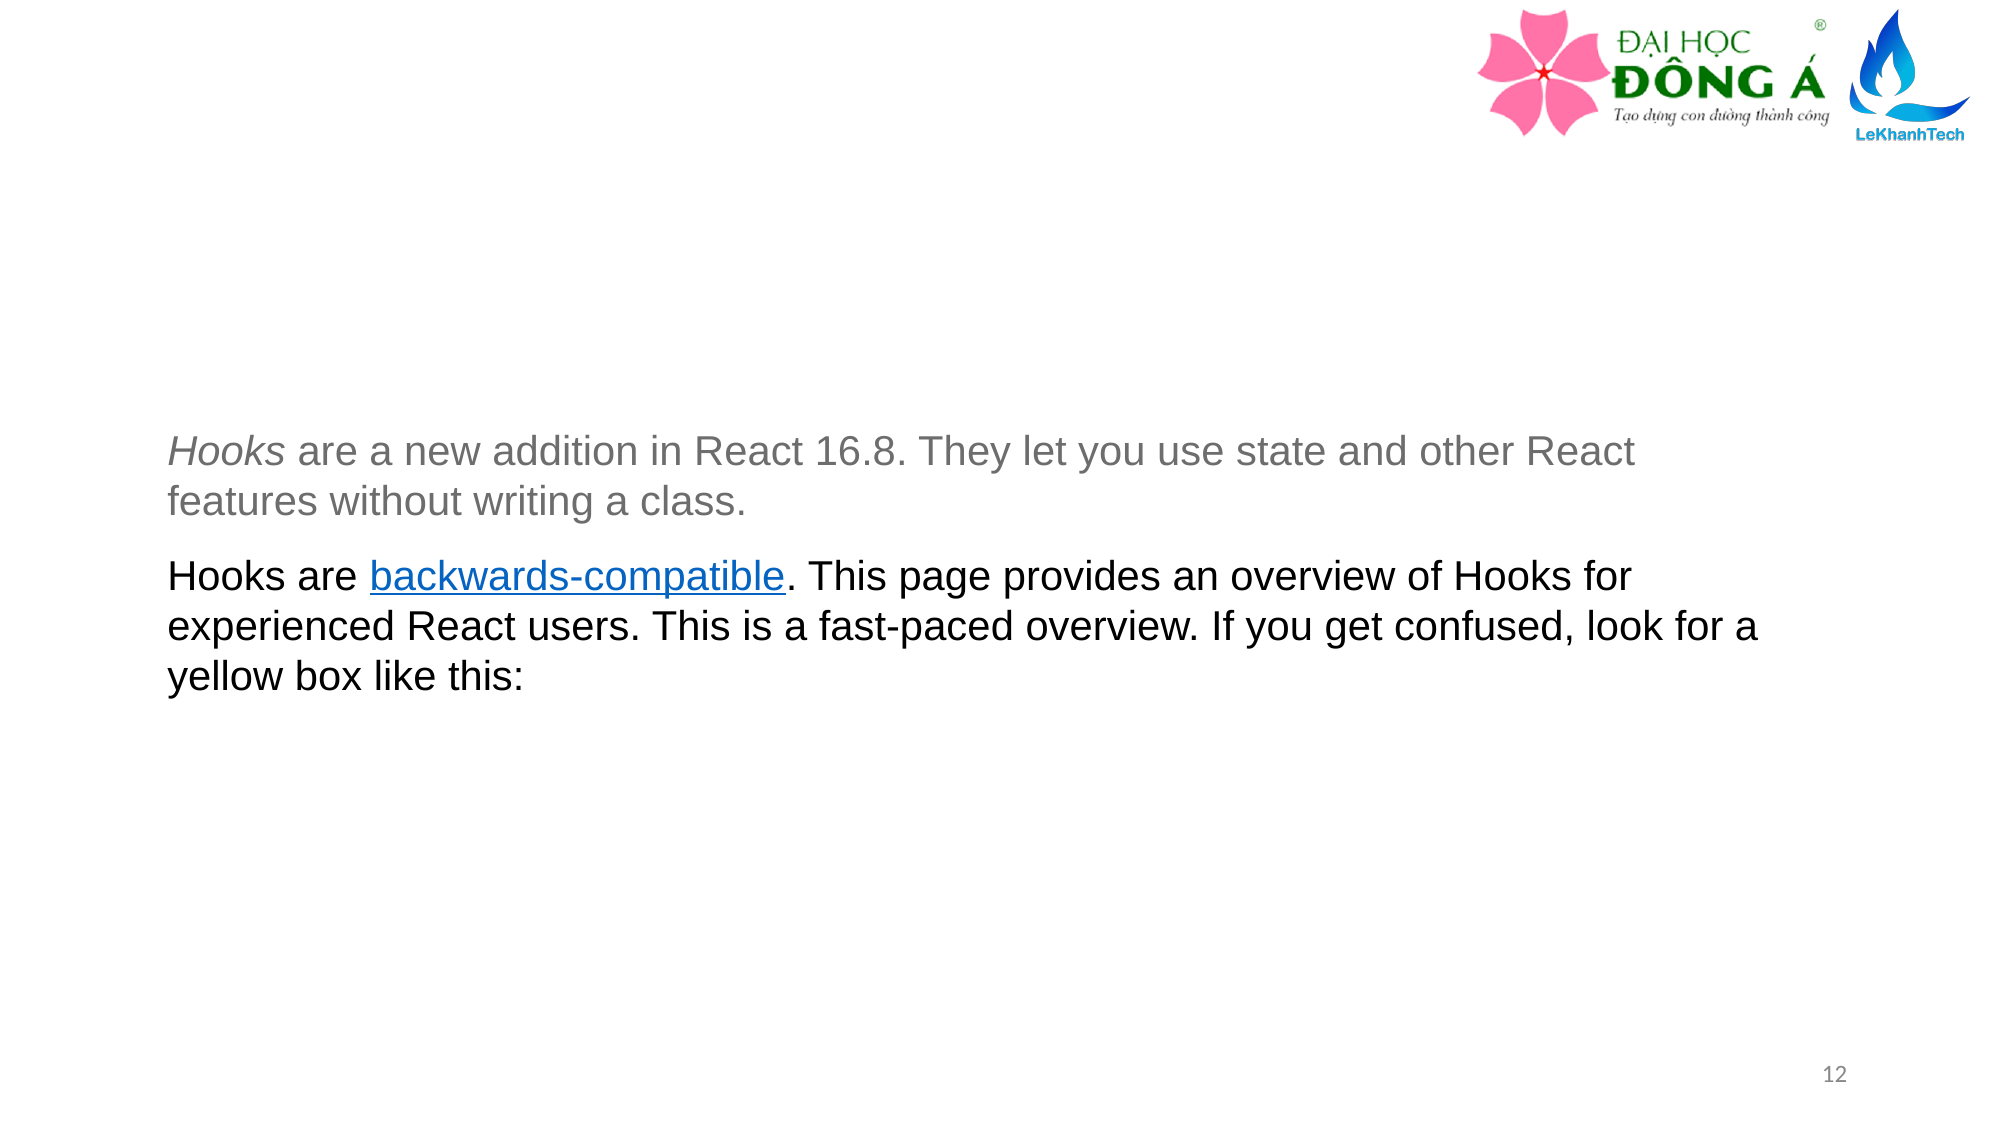

Hooks are a new addition in React 16.8. They let you use state and other React features without writing a class.
Hooks are backwards-compatible. This page provides an overview of Hooks for experienced React users. This is a fast-paced overview. If you get confused, look for a yellow box like this:
12